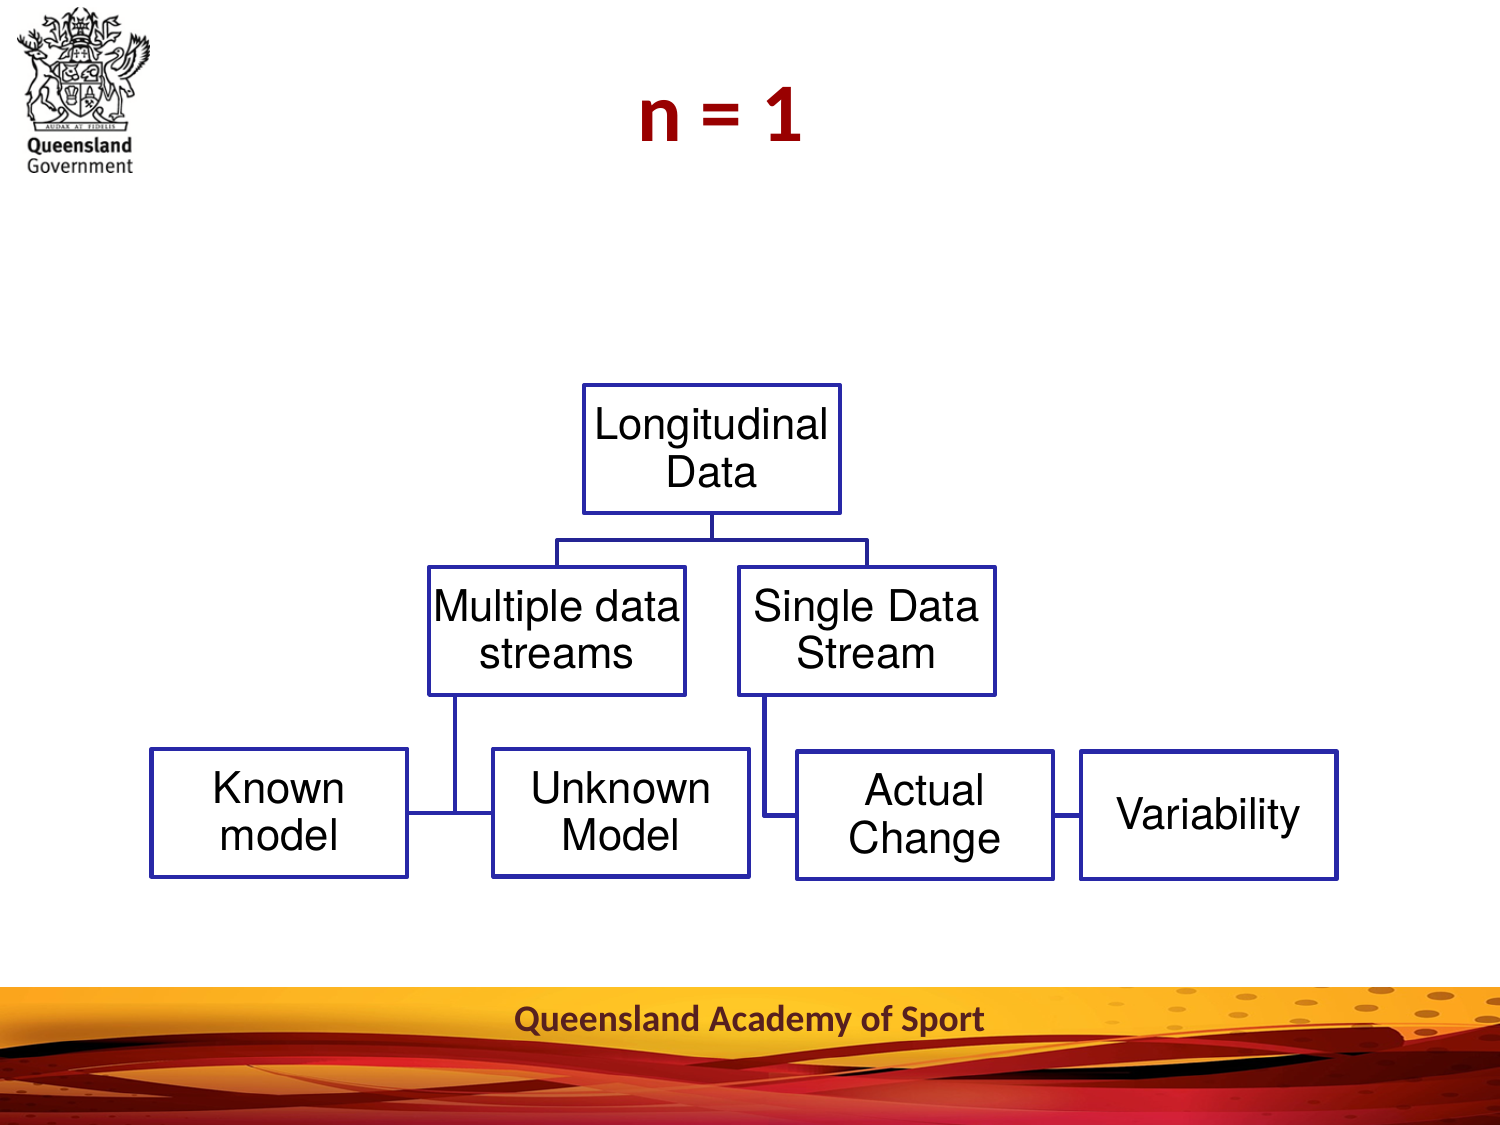

# n = 1
Longitudinal Data
Multiple data streams
Unknown Model
Known model
Single Data Stream
Actual Change
Variability